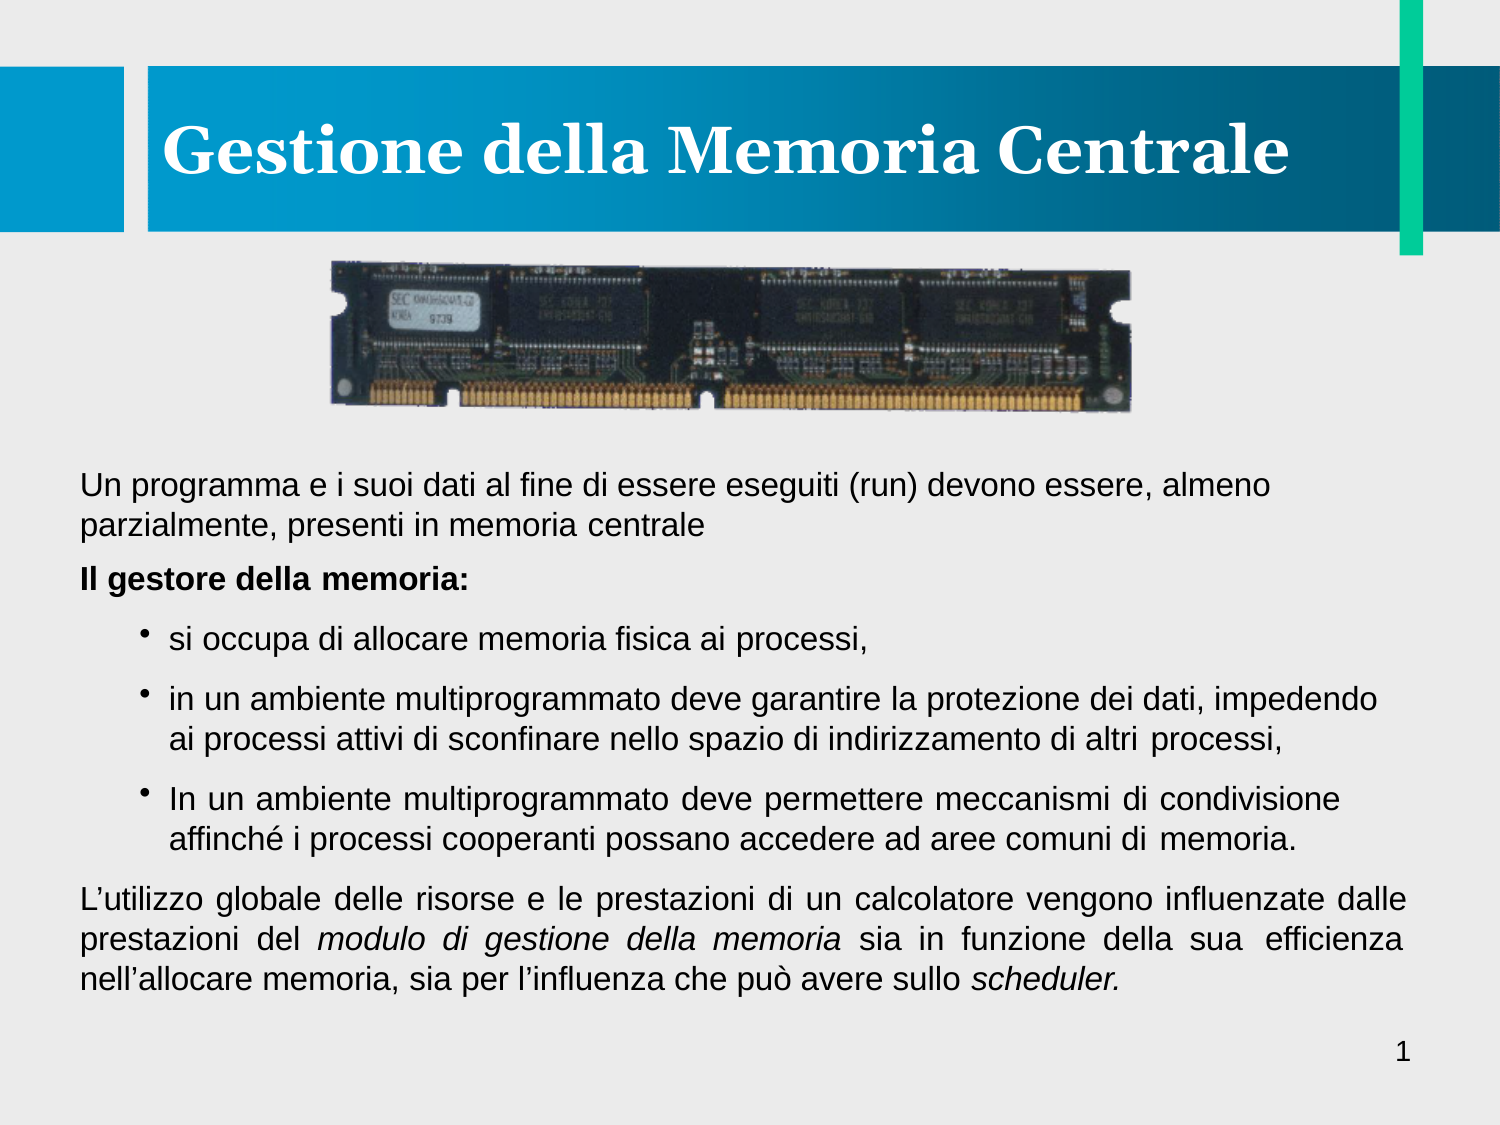

# Gestione della Memoria Centrale

Un programma e i suoi dati al fine di essere eseguiti (run) devono essere, almeno  parzialmente, presenti in memoria centrale
Il gestore della memoria:
si occupa di allocare memoria fisica ai processi,
in un ambiente multiprogrammato deve garantire la protezione dei dati, impedendo  ai processi attivi di sconfinare nello spazio di indirizzamento di altri processi,
In un ambiente multiprogrammato deve permettere meccanismi di condivisione
affinché i processi cooperanti possano accedere ad aree comuni di memoria.
L’utilizzo globale delle risorse e le prestazioni di un calcolatore vengono influenzate dalle  prestazioni del modulo di gestione della memoria sia in funzione della sua efficienza  nell’allocare memoria, sia per l’influenza che può avere sullo scheduler.

1